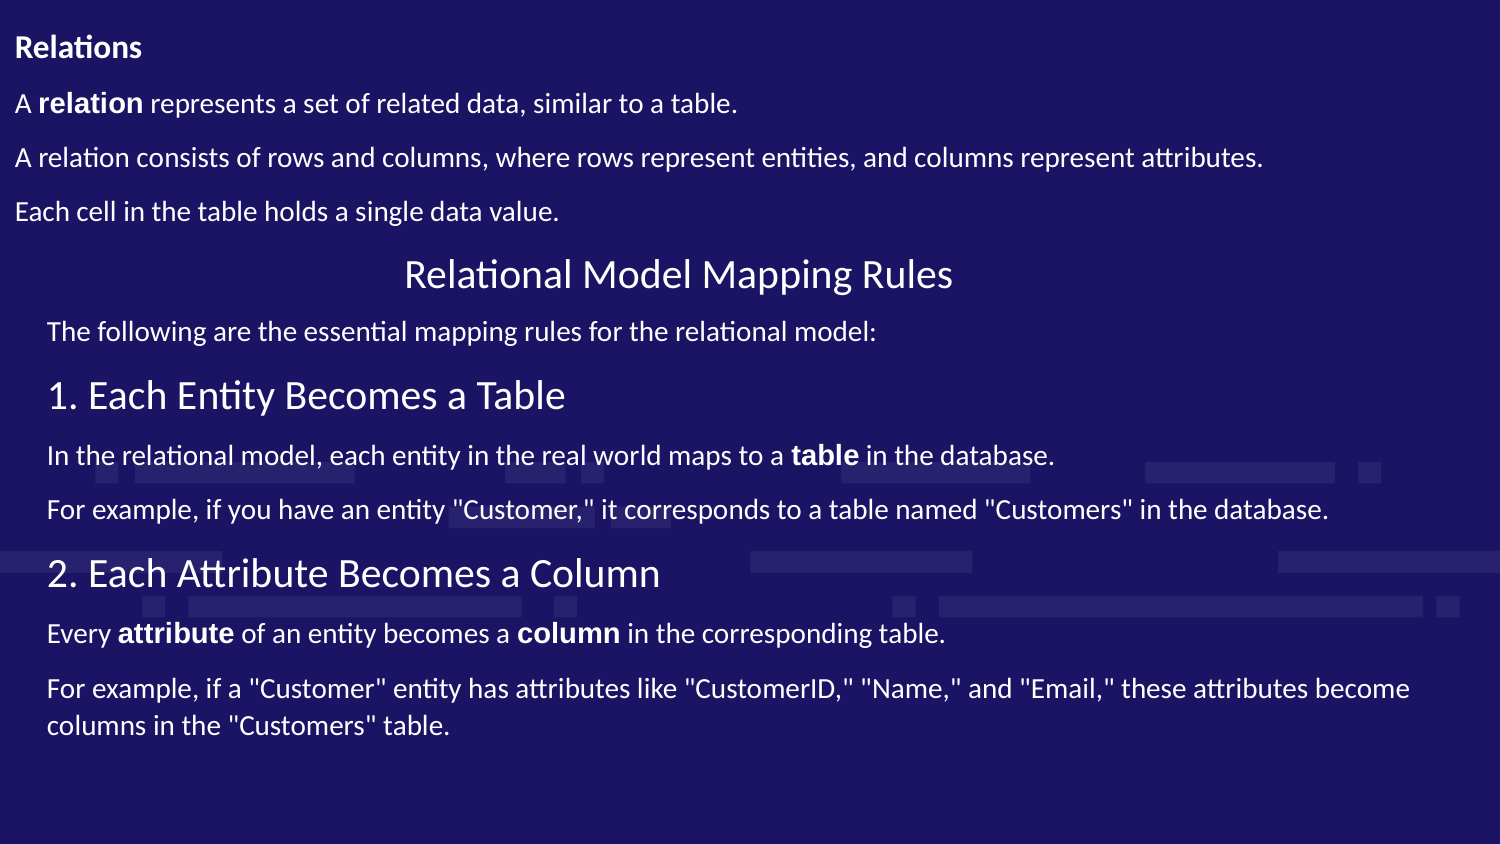

Relations
A relation represents a set of related data, similar to a table.
A relation consists of rows and columns, where rows represent entities, and columns represent attributes.
Each cell in the table holds a single data value.
Relational Model Mapping Rules
The following are the essential mapping rules for the relational model:
1. Each Entity Becomes a Table
In the relational model, each entity in the real world maps to a table in the database.
For example, if you have an entity "Customer," it corresponds to a table named "Customers" in the database.
2. Each Attribute Becomes a Column
Every attribute of an entity becomes a column in the corresponding table.
For example, if a "Customer" entity has attributes like "CustomerID," "Name," and "Email," these attributes become columns in the "Customers" table.